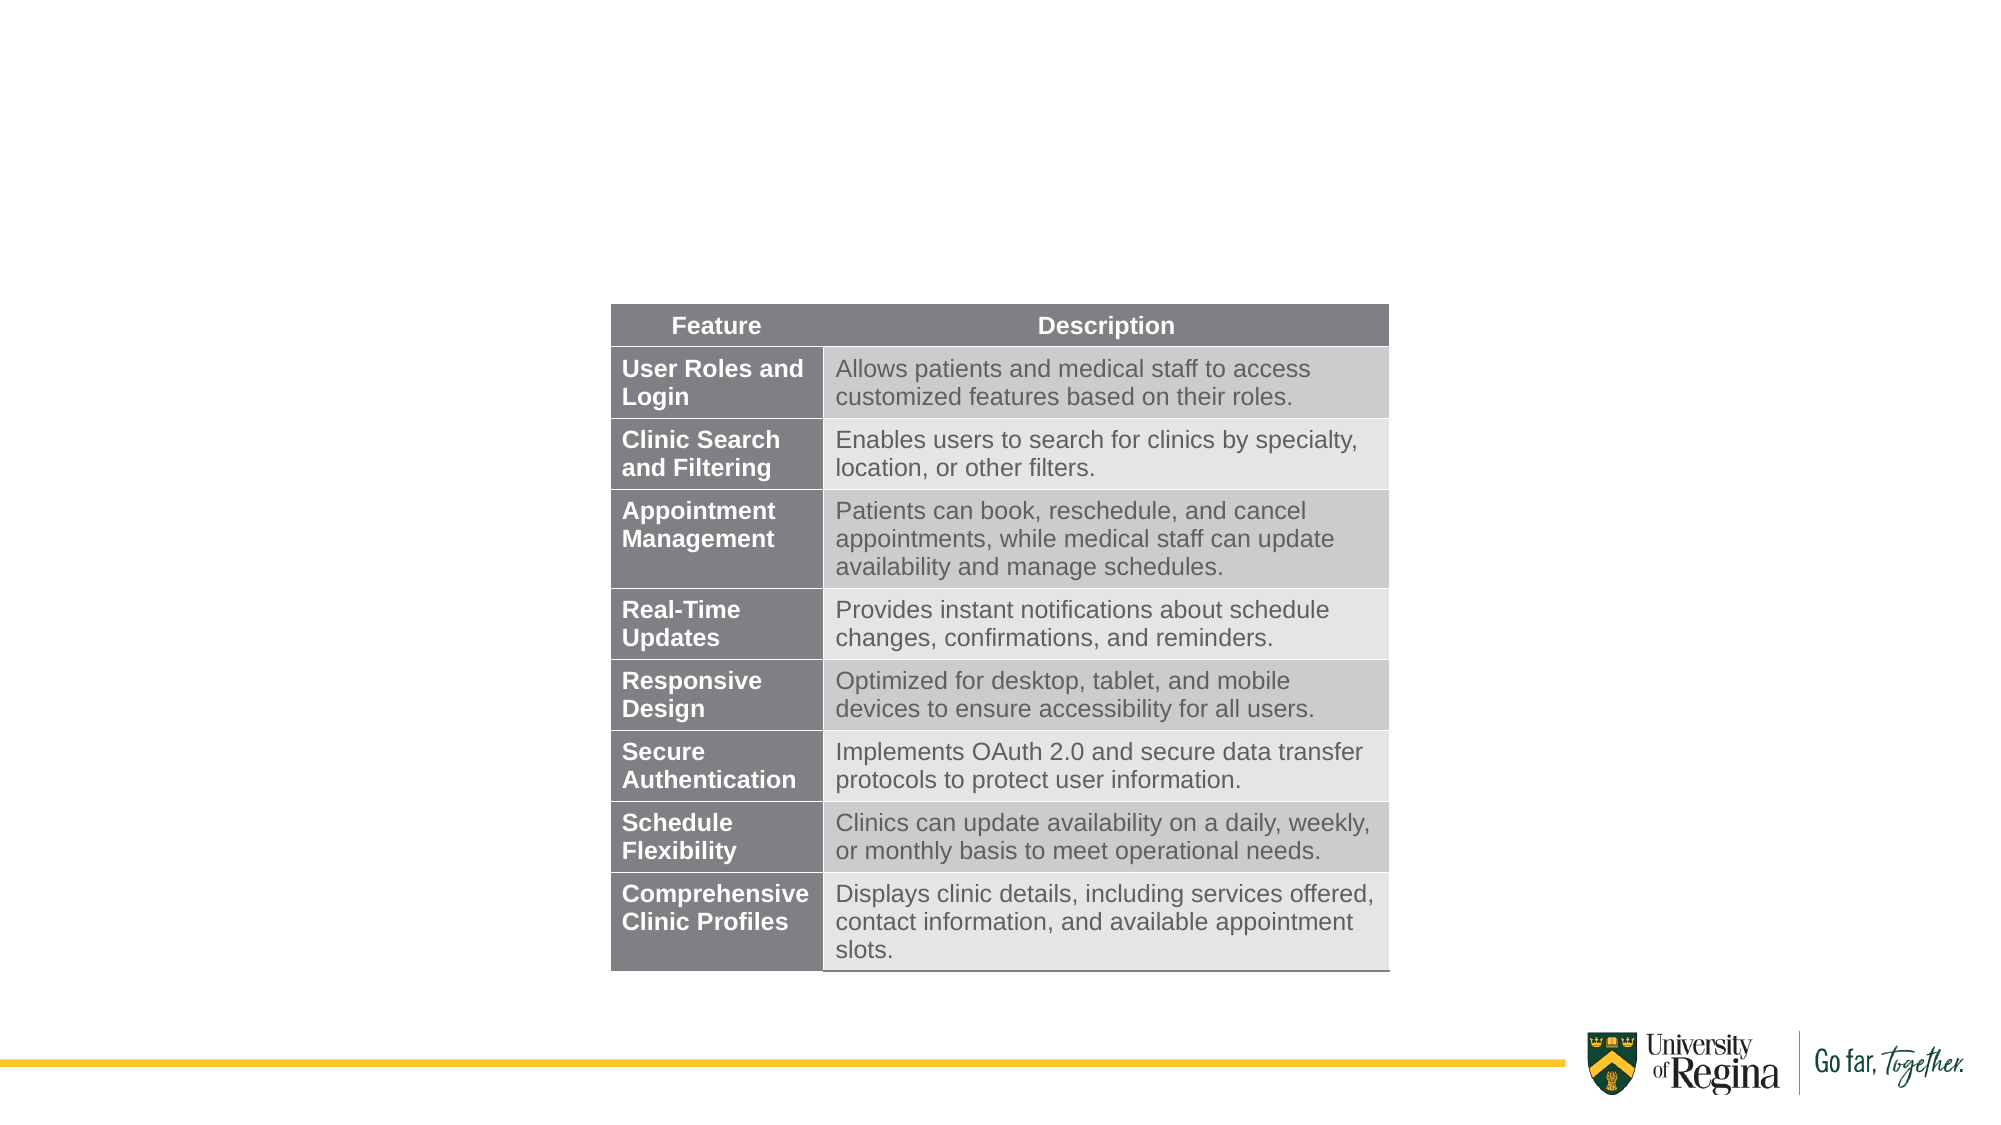

| Feature | Description |
| --- | --- |
| User Roles and Login | Allows patients and medical staff to access customized features based on their roles. |
| Clinic Search and Filtering | Enables users to search for clinics by specialty, location, or other filters. |
| Appointment Management | Patients can book, reschedule, and cancel appointments, while medical staff can update availability and manage schedules. |
| Real-Time Updates | Provides instant notifications about schedule changes, confirmations, and reminders. |
| Responsive Design | Optimized for desktop, tablet, and mobile devices to ensure accessibility for all users. |
| Secure Authentication | Implements OAuth 2.0 and secure data transfer protocols to protect user information. |
| Schedule Flexibility | Clinics can update availability on a daily, weekly, or monthly basis to meet operational needs. |
| Comprehensive Clinic Profiles | Displays clinic details, including services offered, contact information, and available appointment slots. |